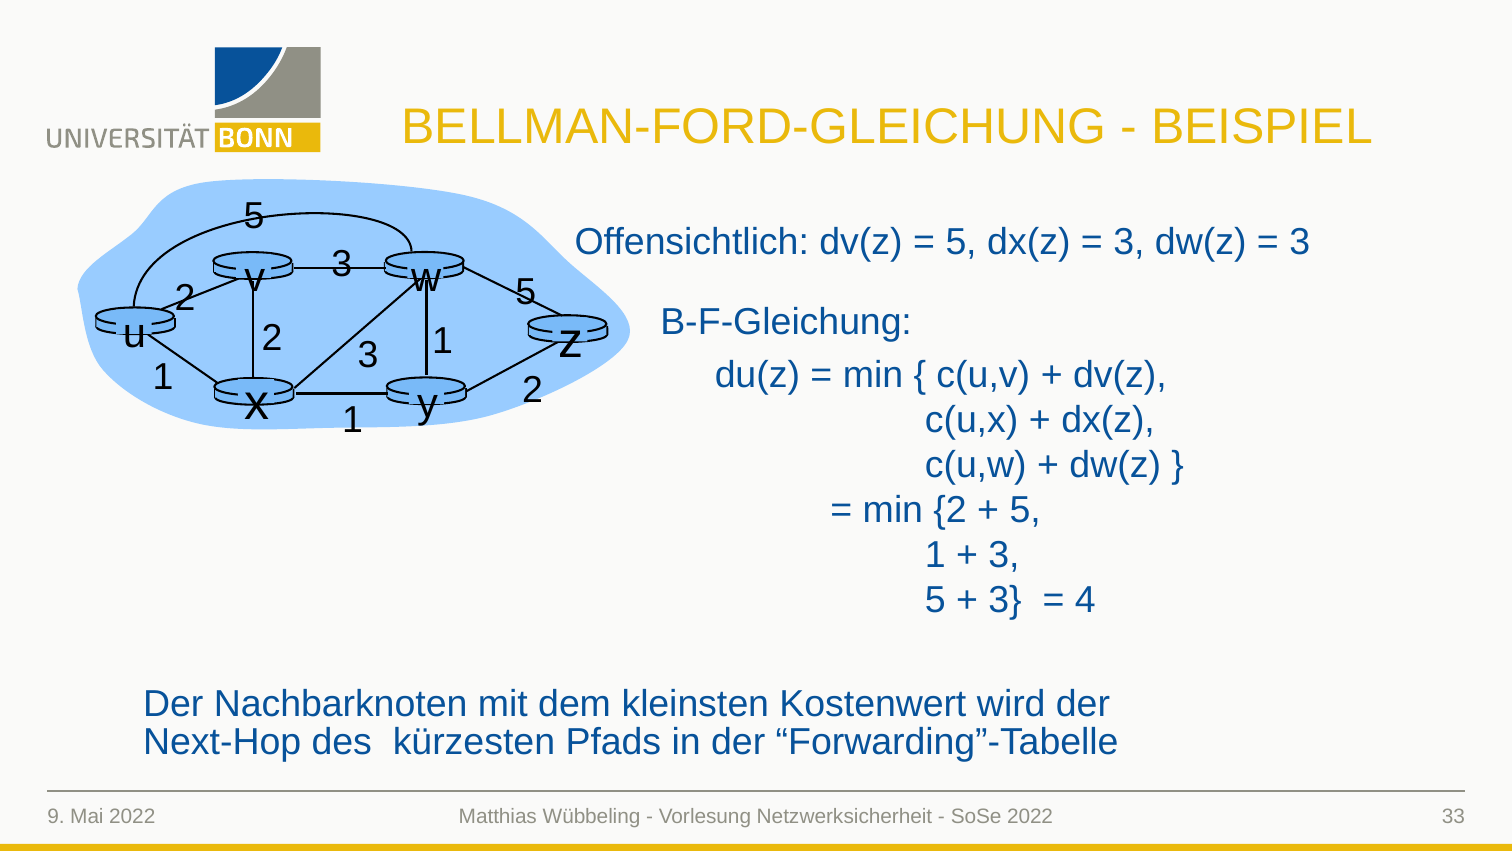

# Bellman-ForD-Gleichung - Beispiel

5

3
v

w

5

2

u

z

2

1

3

1
2
x

y

1

Offensichtlich: dv(z) = 5, dx(z) = 3, dw(z) = 3
B-F-Gleichung:
du(z) = min { c(u,v) + dv(z),
                    c(u,x) + dx(z),
                    c(u,w) + dw(z) }
           = min {2 + 5,
                    1 + 3,
                    5 + 3}  = 4
Der Nachbarknoten mit dem kleinsten Kostenwert wird der
Next-Hop des  kürzesten Pfads in der “Forwarding”-Tabelle
9. Mai 2022
33
Matthias Wübbeling - Vorlesung Netzwerksicherheit - SoSe 2022